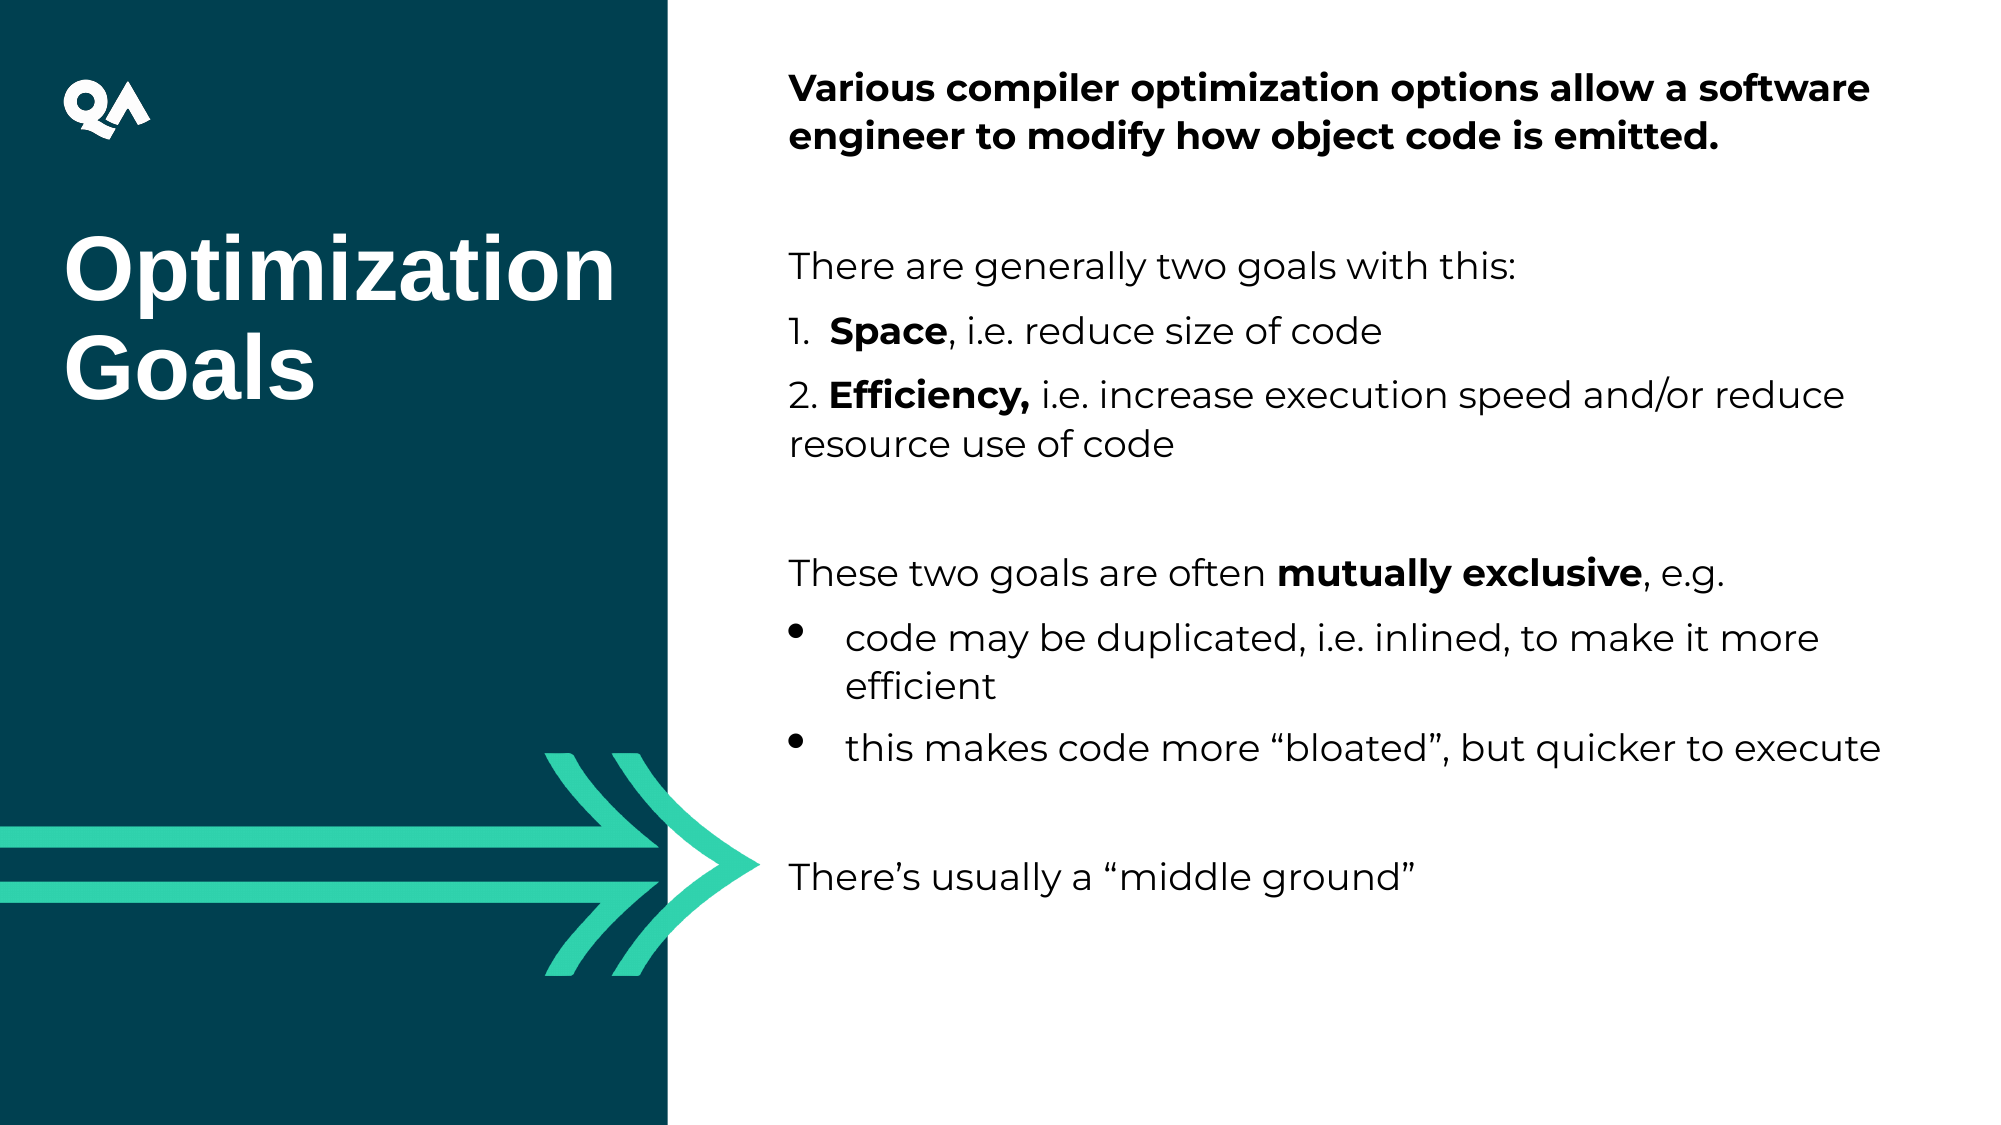

Various compiler optimization options allow a software engineer to modify how object code is emitted.

There are generally two goals with this:
1.  Space, i.e. reduce size of code
2. Efficiency, i.e. increase execution speed and/or reduce resource use of code

These two goals are often mutually exclusive, e.g.
code may be duplicated, i.e. inlined, to make it more efficient
this makes code more “bloated”, but quicker to execute

There’s usually a “middle ground”

Optimization Goals